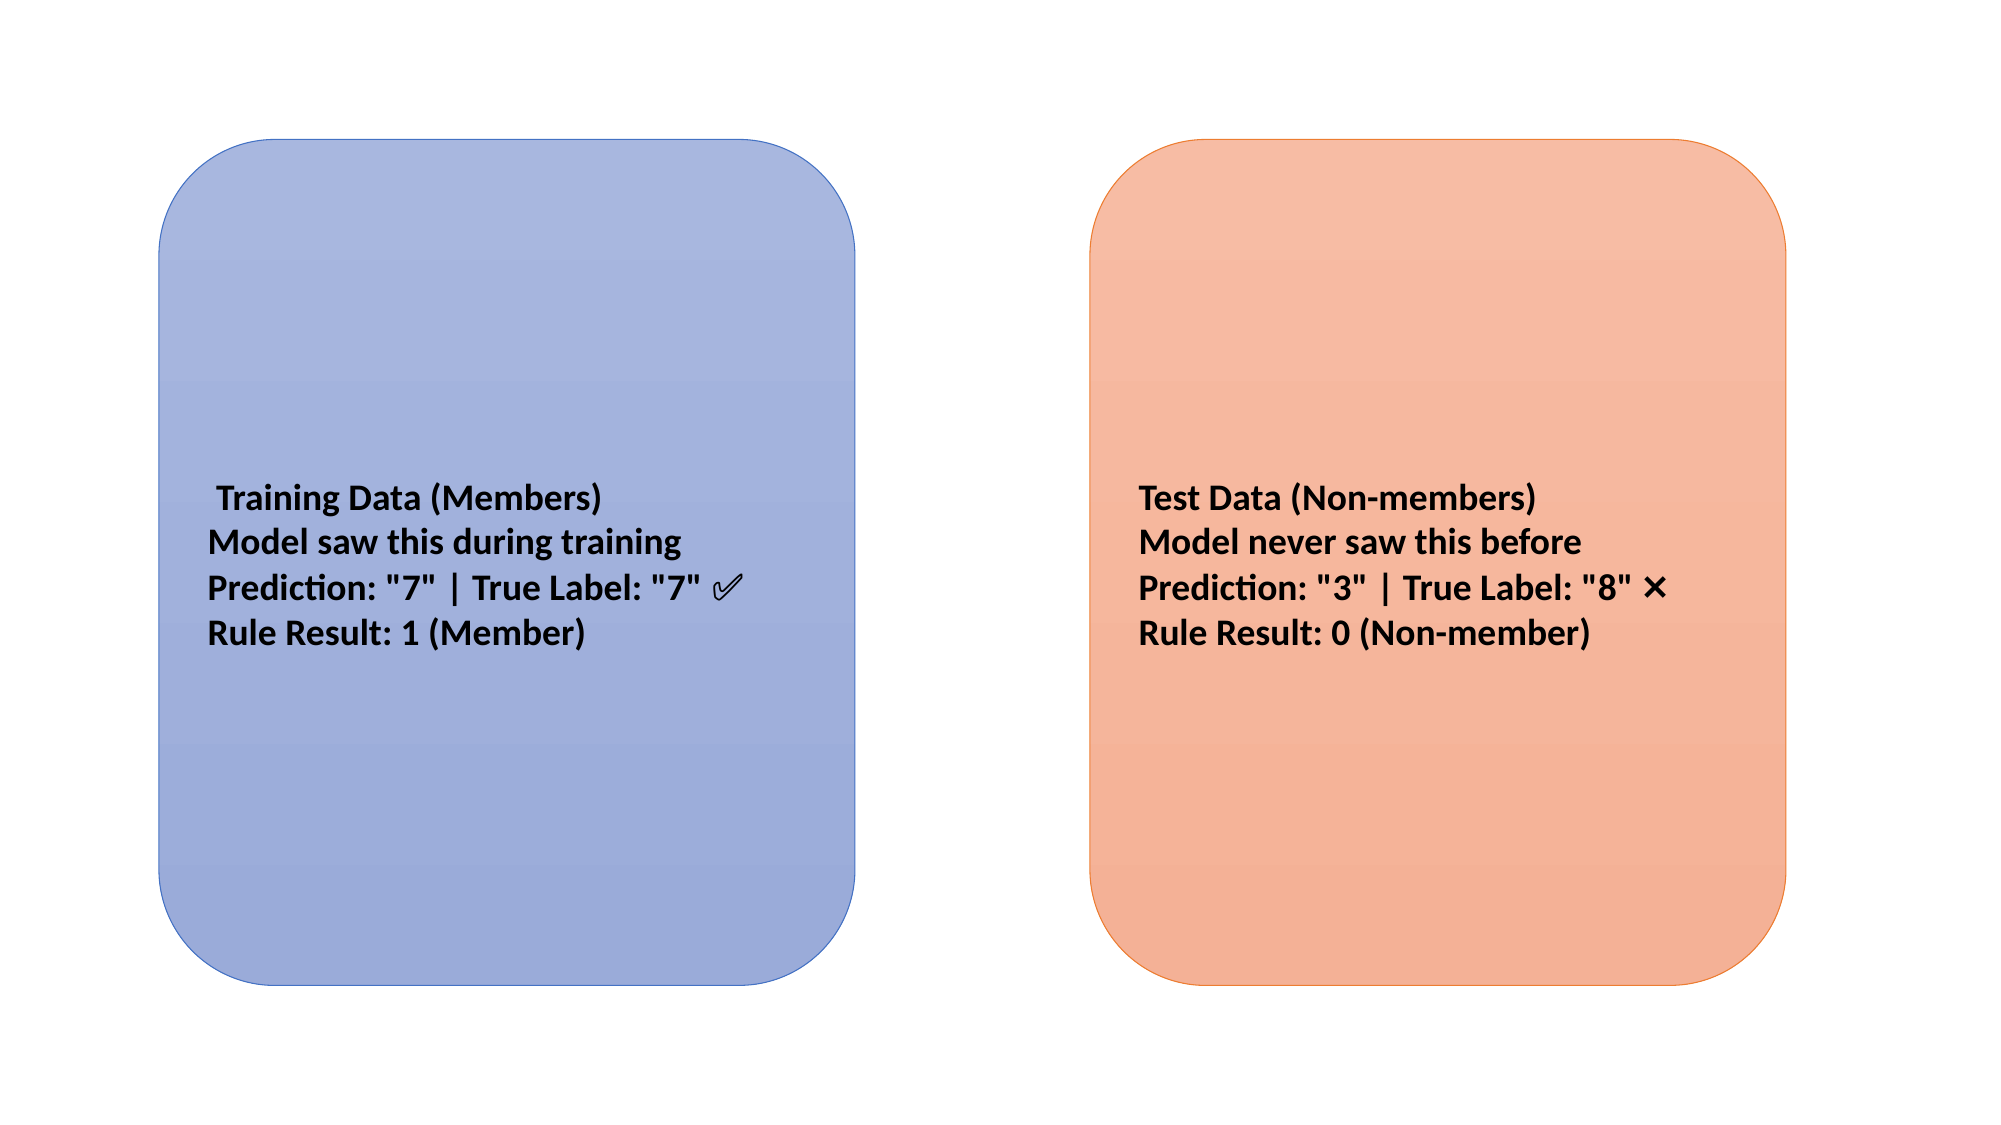

Training Data (Members)
Model saw this during training
Prediction: "7" | True Label: "7" ✅
Rule Result: 1 (Member)
Test Data (Non-members)
Model never saw this before
Prediction: "3" | True Label: "8" ❌
Rule Result: 0 (Non-member)